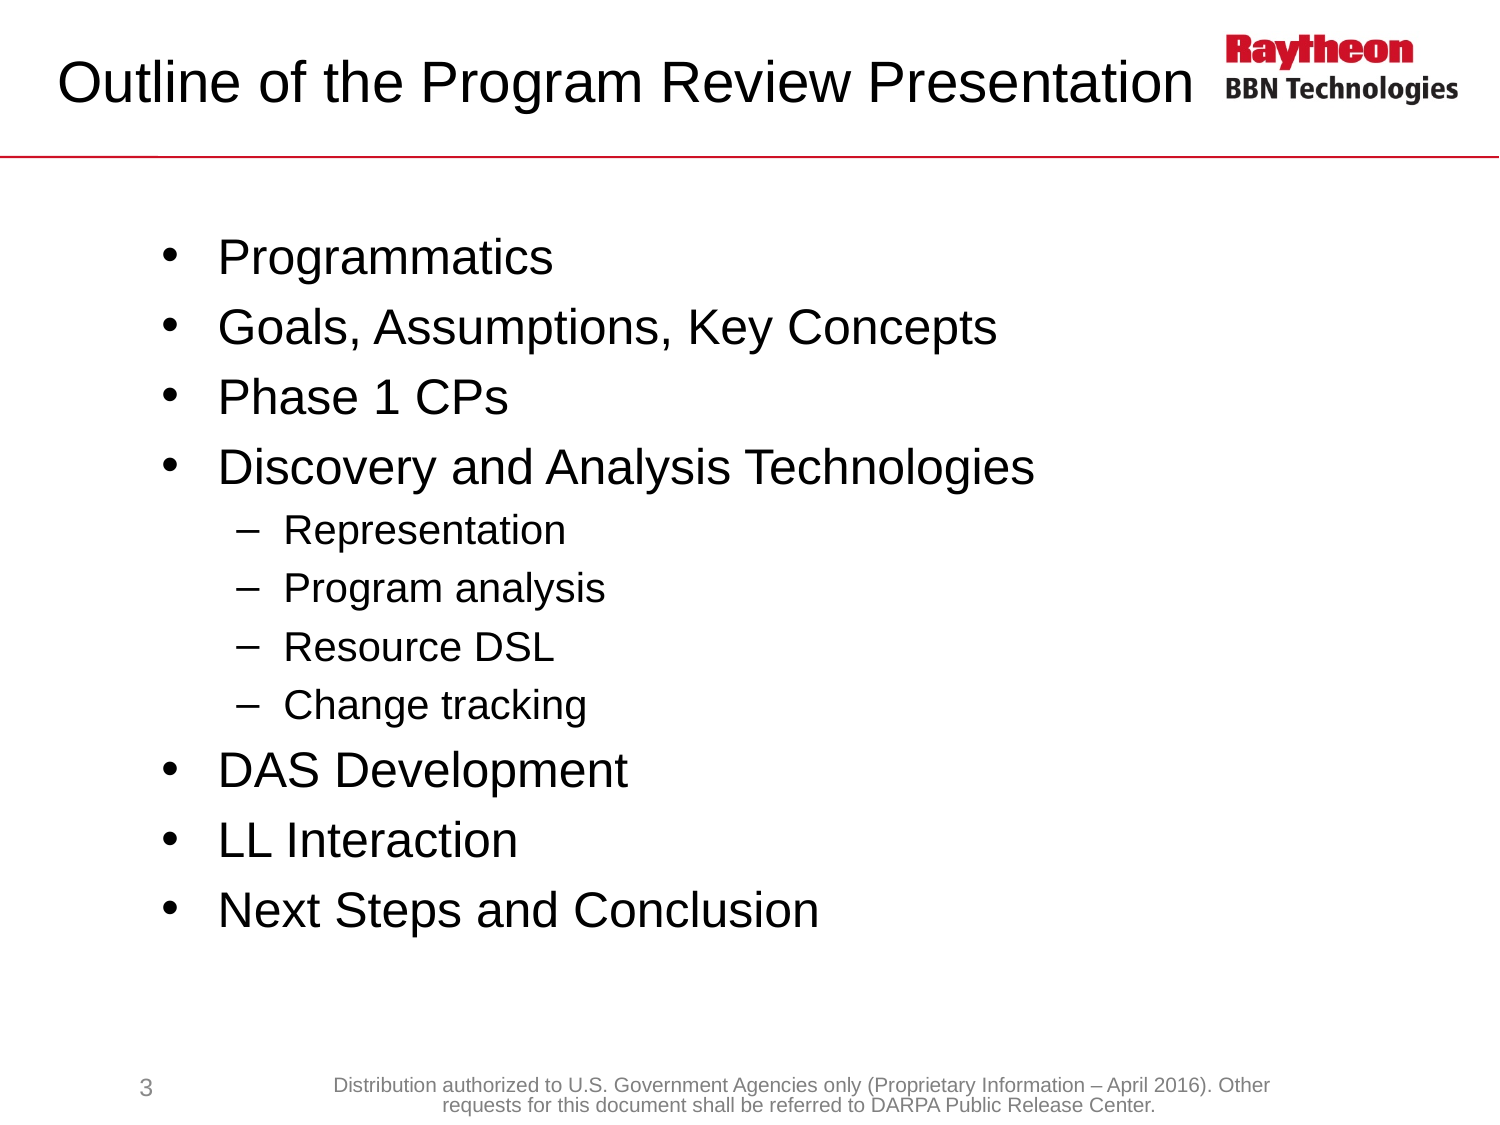

# Outline of the Program Review Presentation
Programmatics
Goals, Assumptions, Key Concepts
Phase 1 CPs
Discovery and Analysis Technologies
Representation
Program analysis
Resource DSL
Change tracking
DAS Development
LL Interaction
Next Steps and Conclusion
3